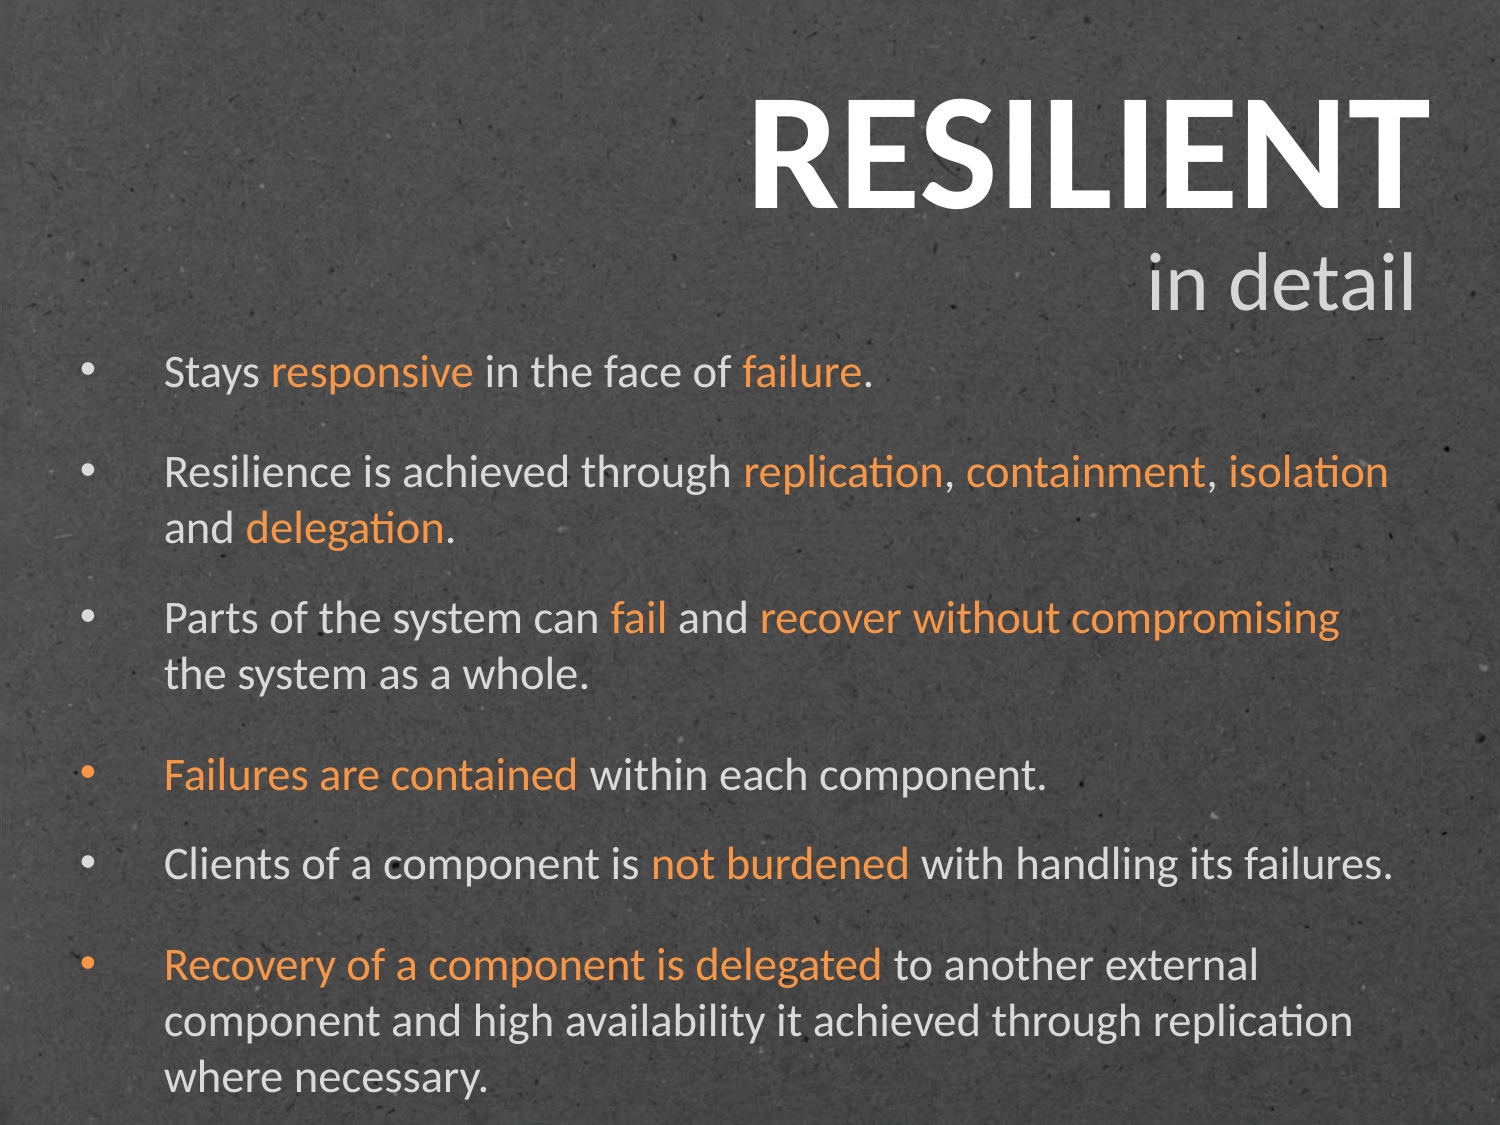

# RESILIENT
in detail

Stays responsive in the face of failure.

Resilience is achieved through replication, containment, isolation and delegation.

Parts of the system can fail and recover without compromising the system as a whole.

Failures are contained within each component.

Clients of a component is not burdened with handling its failures.

Recovery of a component is delegated to another external component and high availability it achieved through replication where necessary.